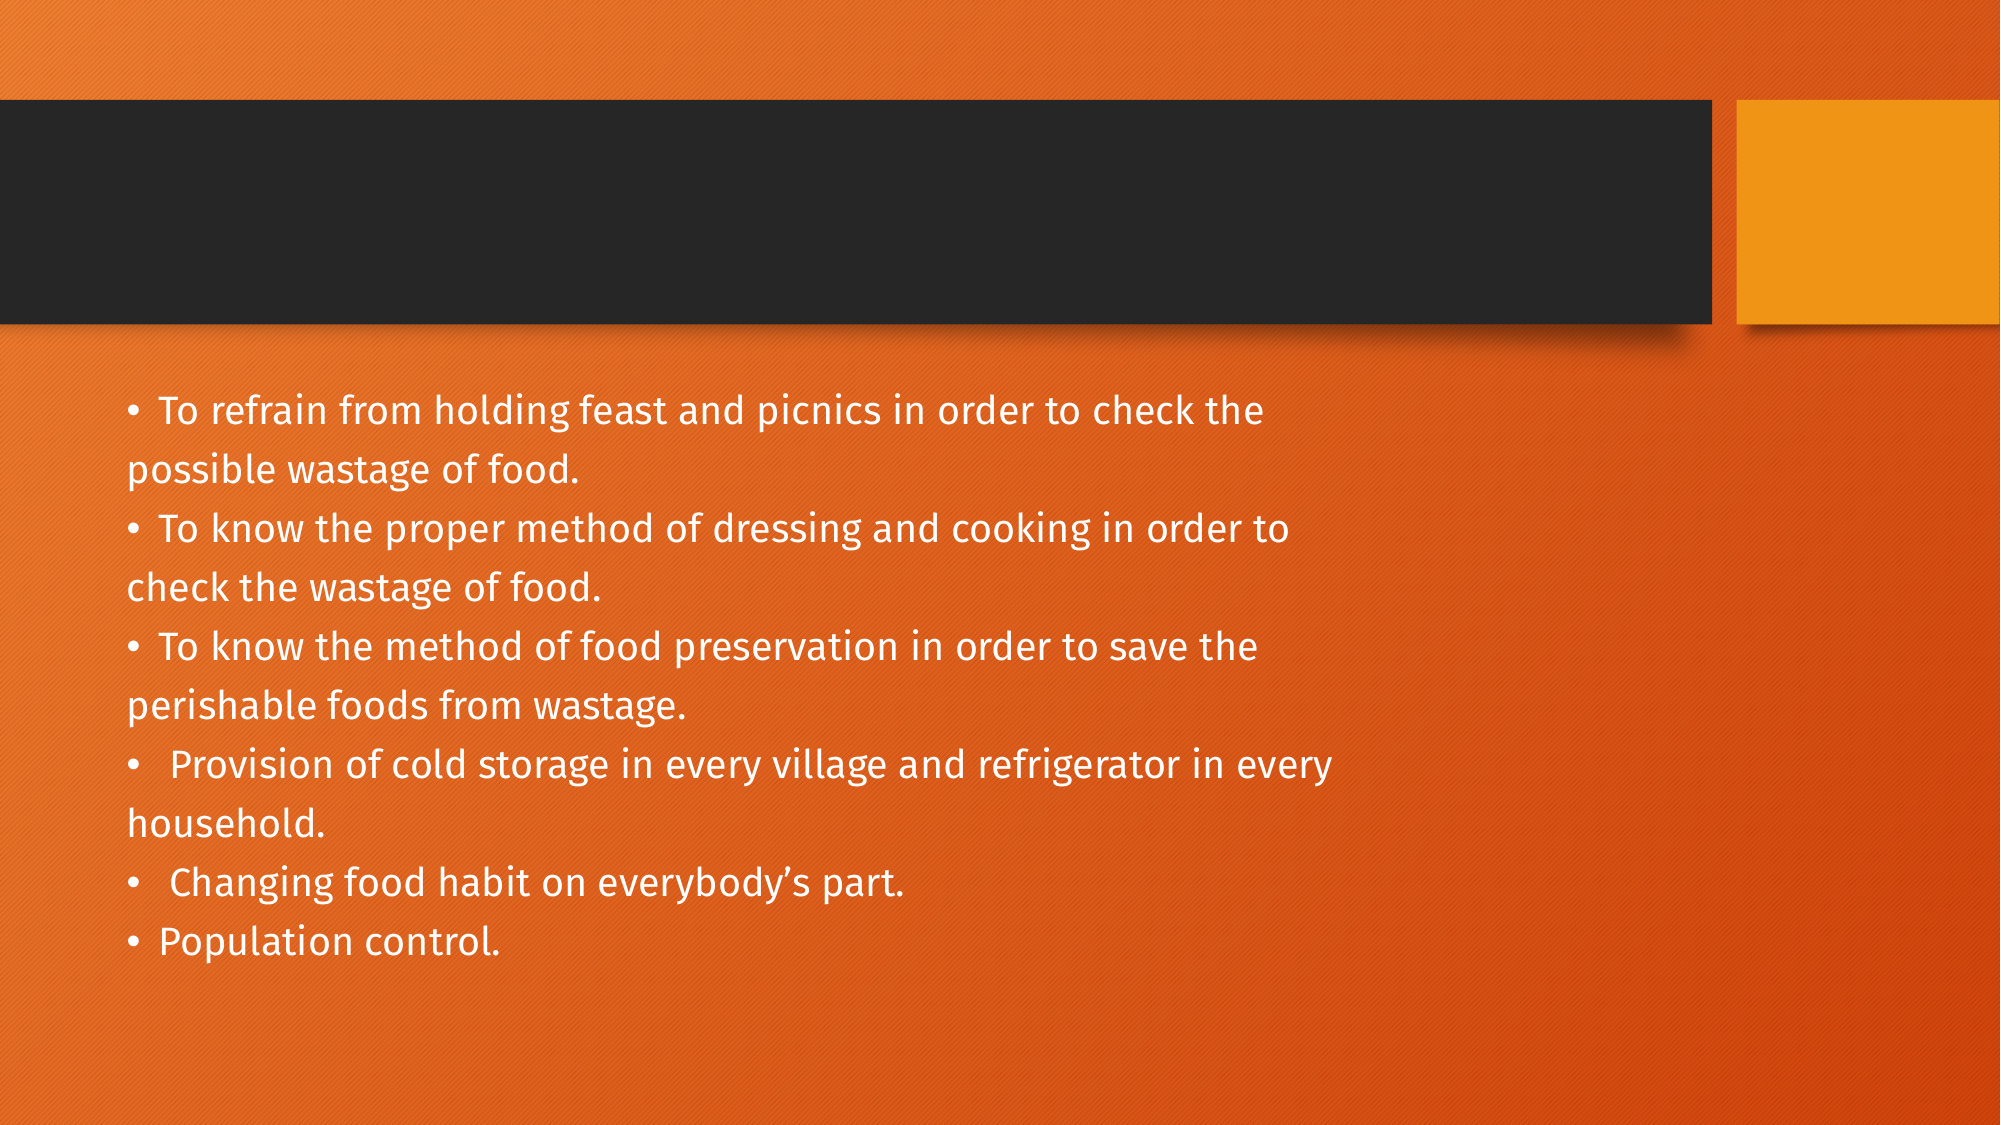

To refrain from holding feast and picnics in order to check the
possible wastage of food.
To know the proper method of dressing and cooking in order to
check the wastage of food.
To know the method of food preservation in order to save the
perishable foods from wastage.
 Provision of cold storage in every village and refrigerator in every
household.
 Changing food habit on everybody’s part.
Population control.